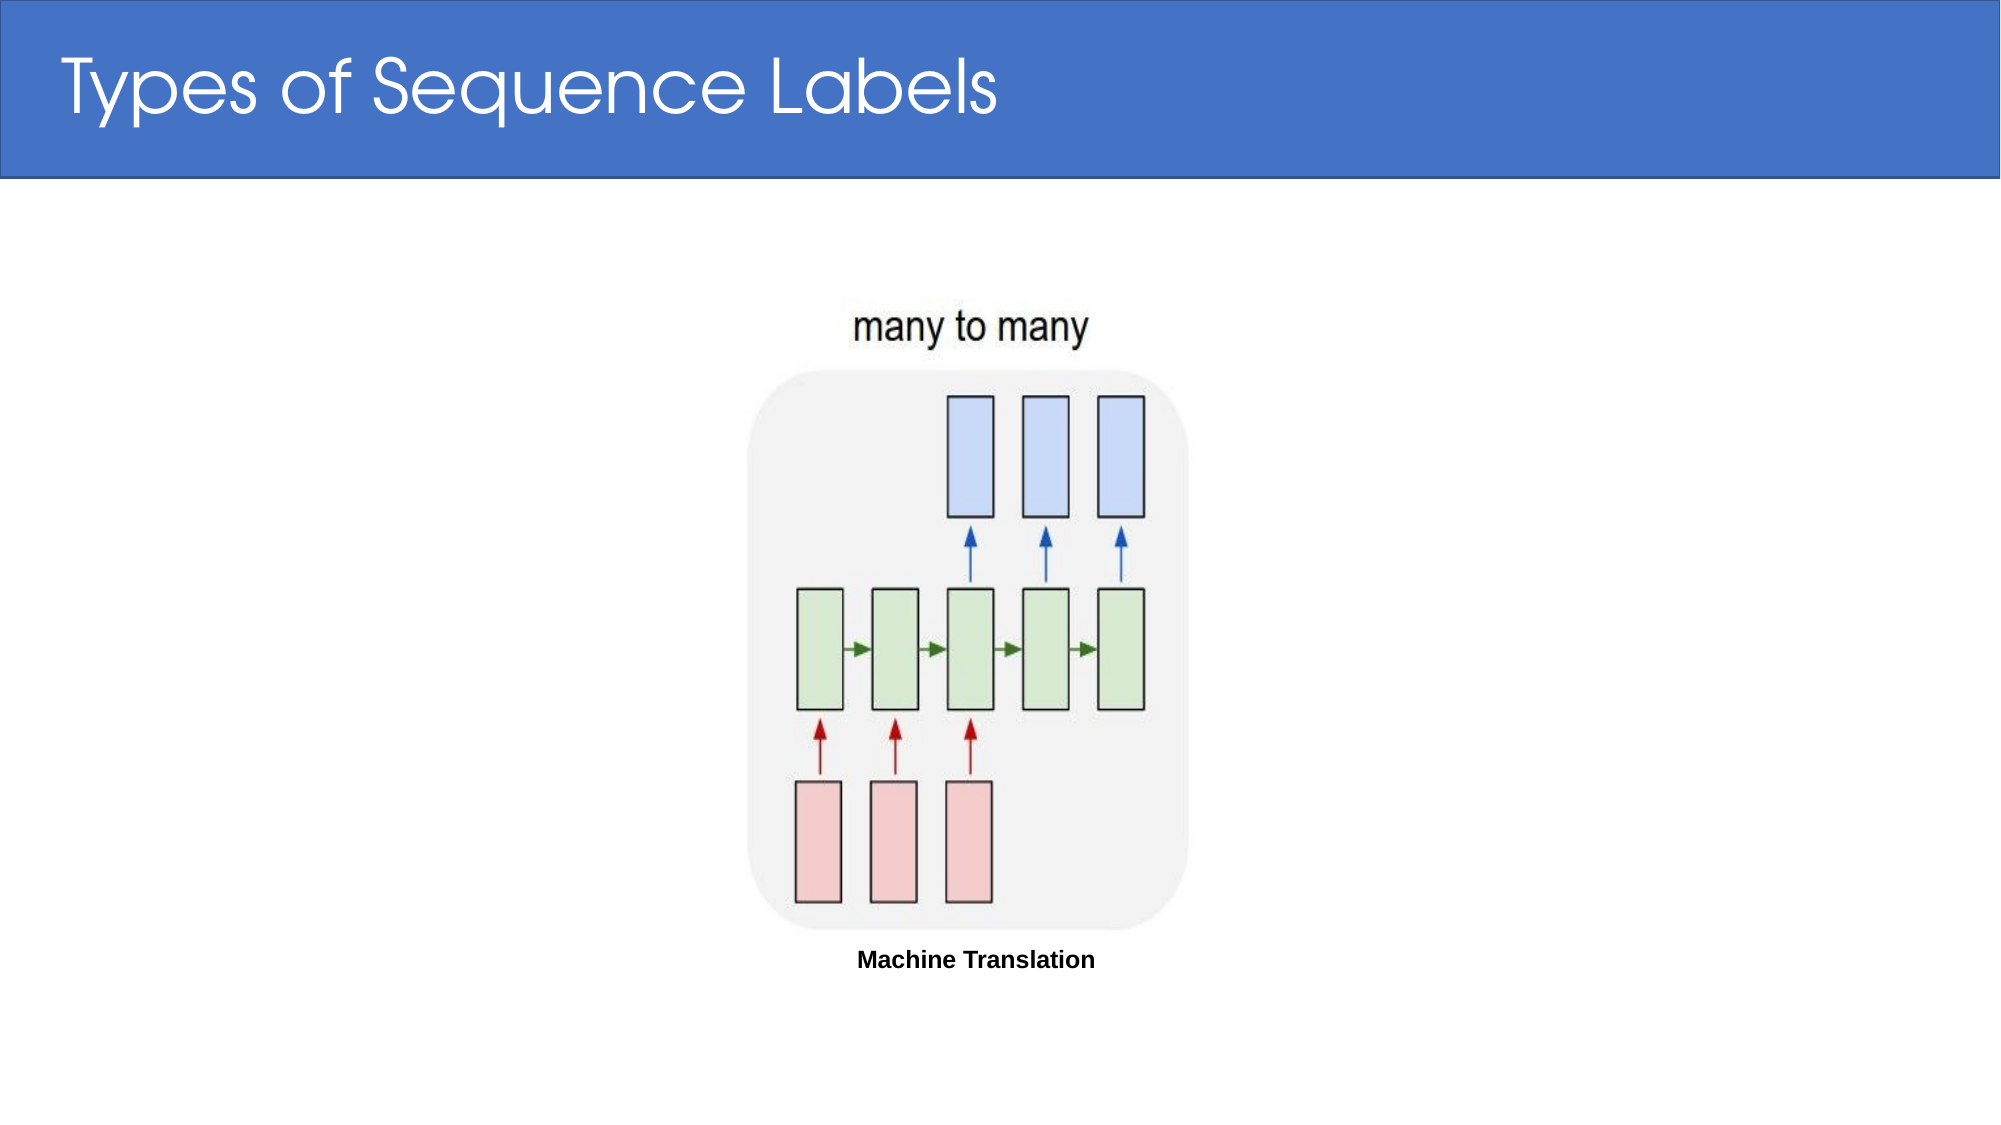

# Types of Sequence Labels

Machine Translation